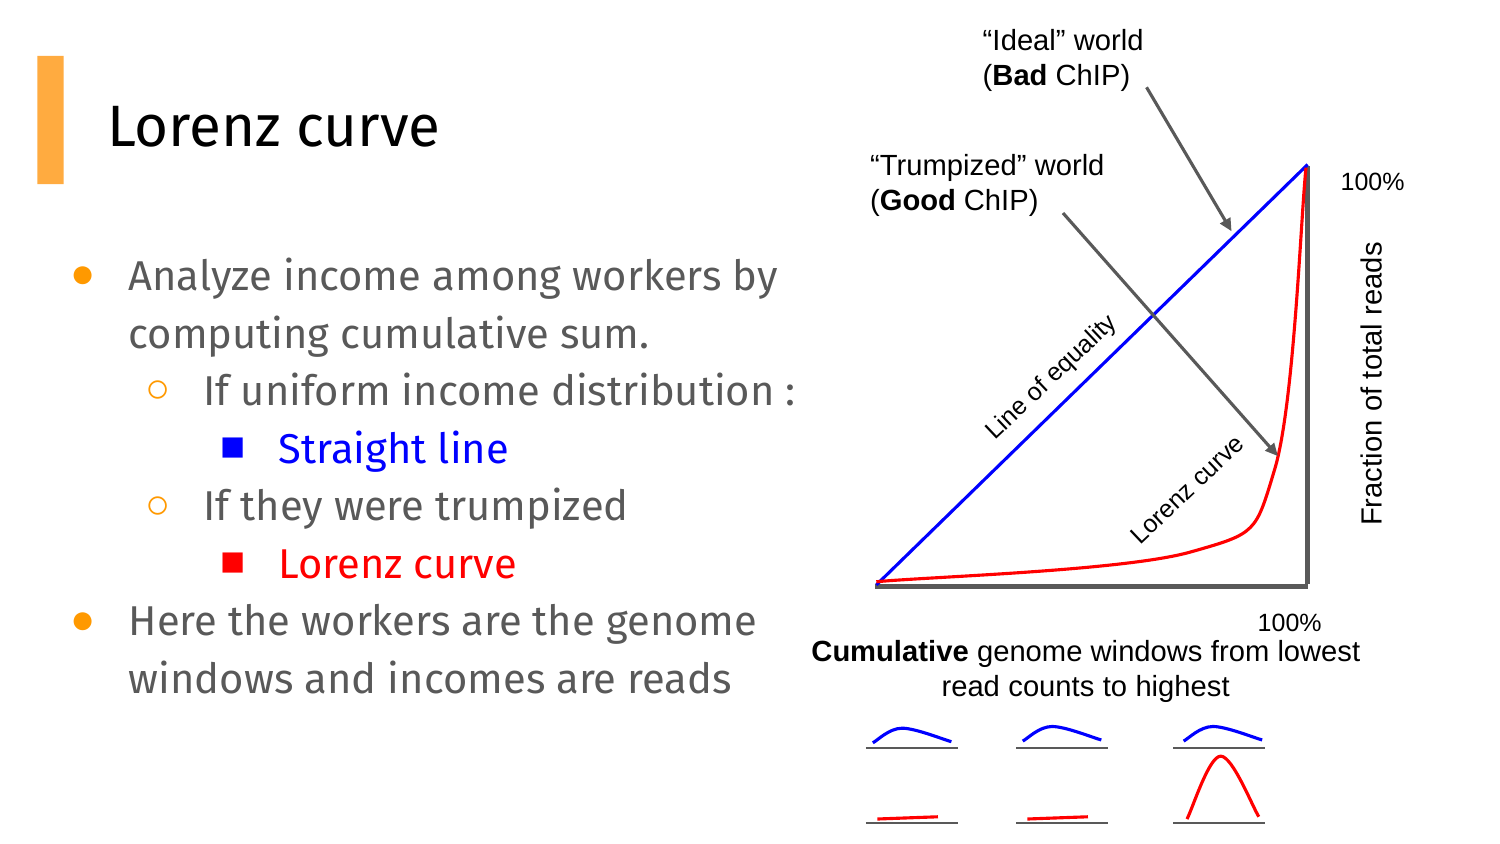

“Ideal” world
(Bad ChIP)

# Lorenz curve
“Trumpized” world
(Good ChIP)

100%

Analyze income among workers by computing cumulative sum.
If uniform income distribution :
Straight line
If they were trumpized
Lorenz curve
Here the workers are the genome windows and incomes are reads

Line of equality
Fraction of total reads
Lorenz curve
100%
Cumulative genome windows from lowest read counts to highest